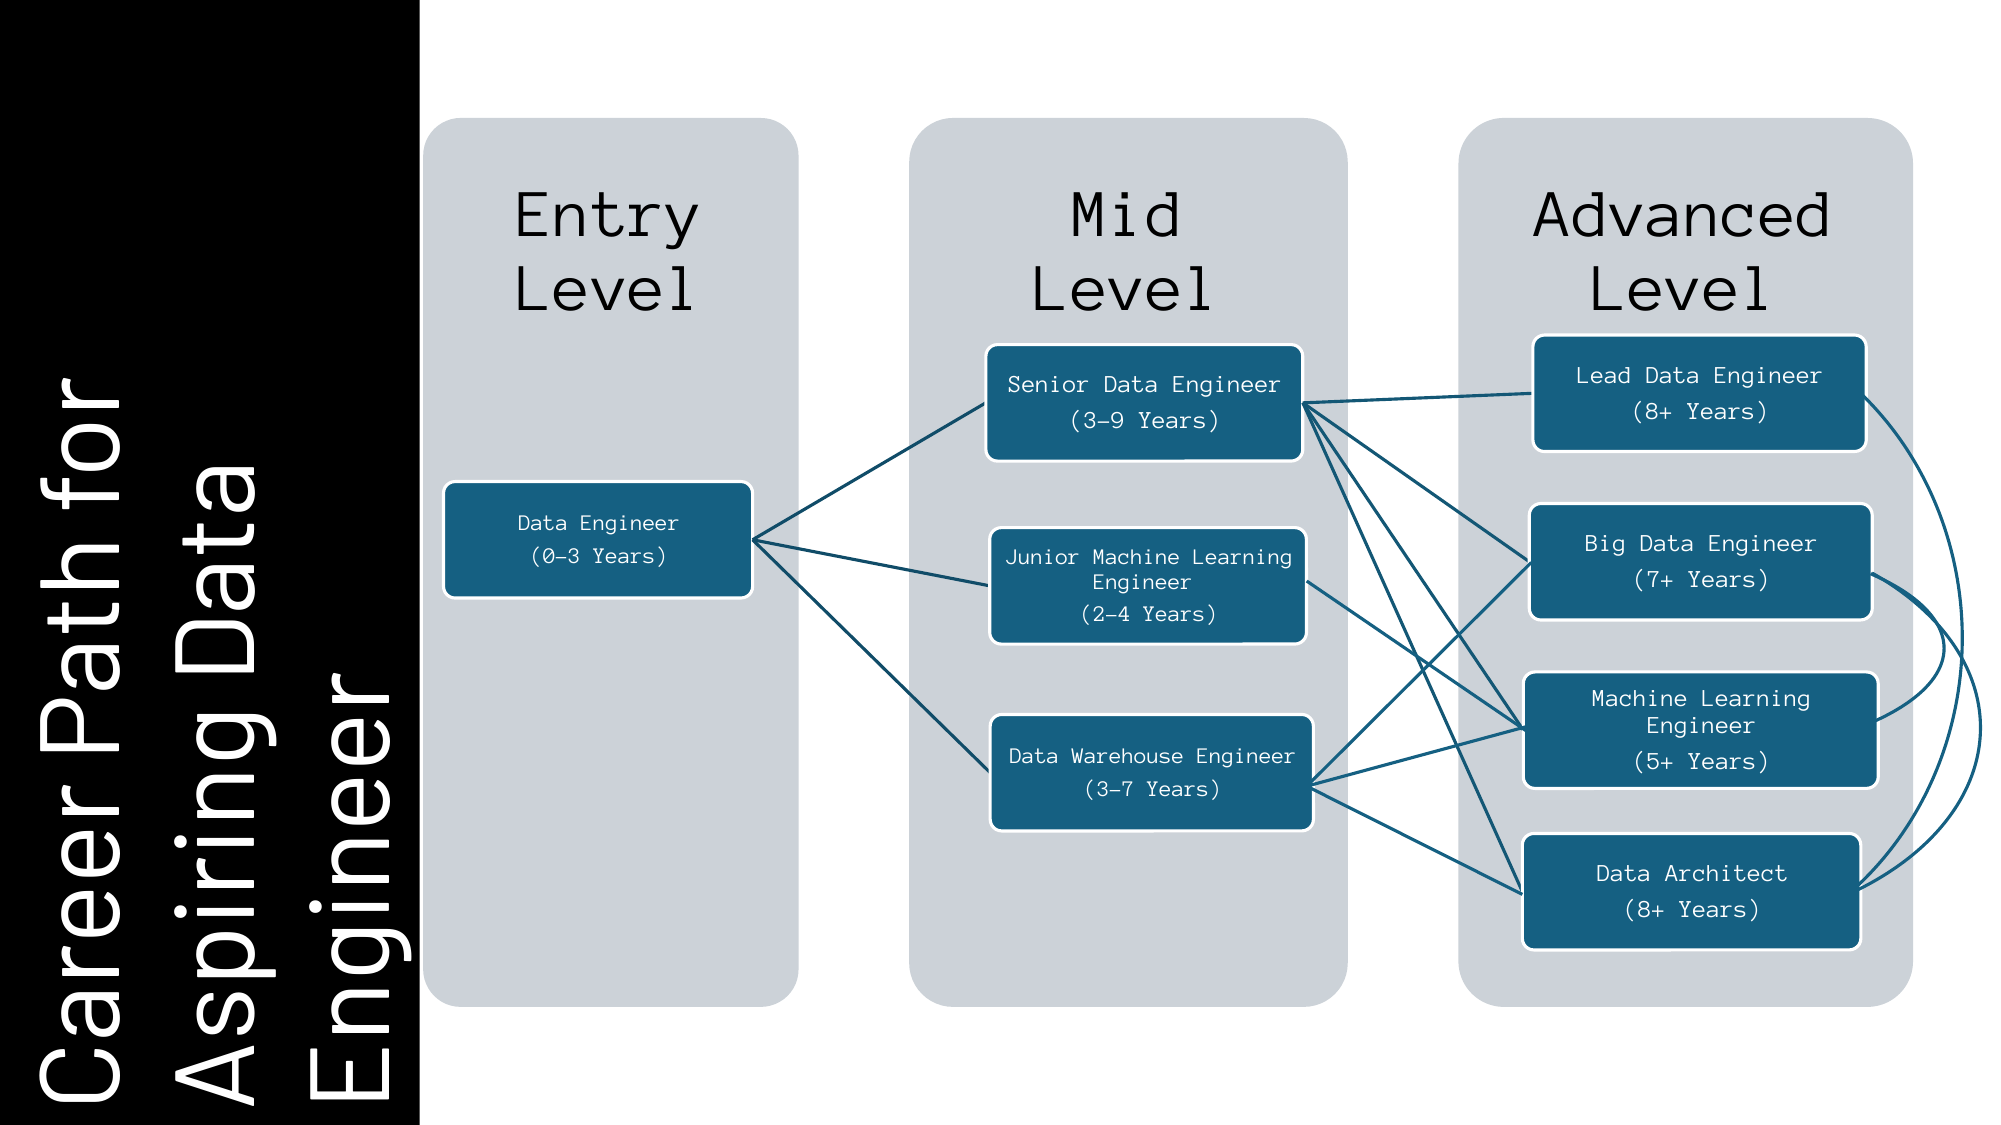

Advanced Level
Mid Level
Entry Level
Data Engineer
(0-3 Years)

Senior Data Engineer
(3-9 Years)

Lead Data Engineer
(8+ Years)

Big Data Engineer
(7+ Years)

Machine Learning Engineer
(5+ Years)

Data Architect
(8+ Years)

Junior Machine Learning Engineer
(2-4 Years)

Data Warehouse Engineer
(3-7 Years)

Career Path for Aspiring Data Engineer